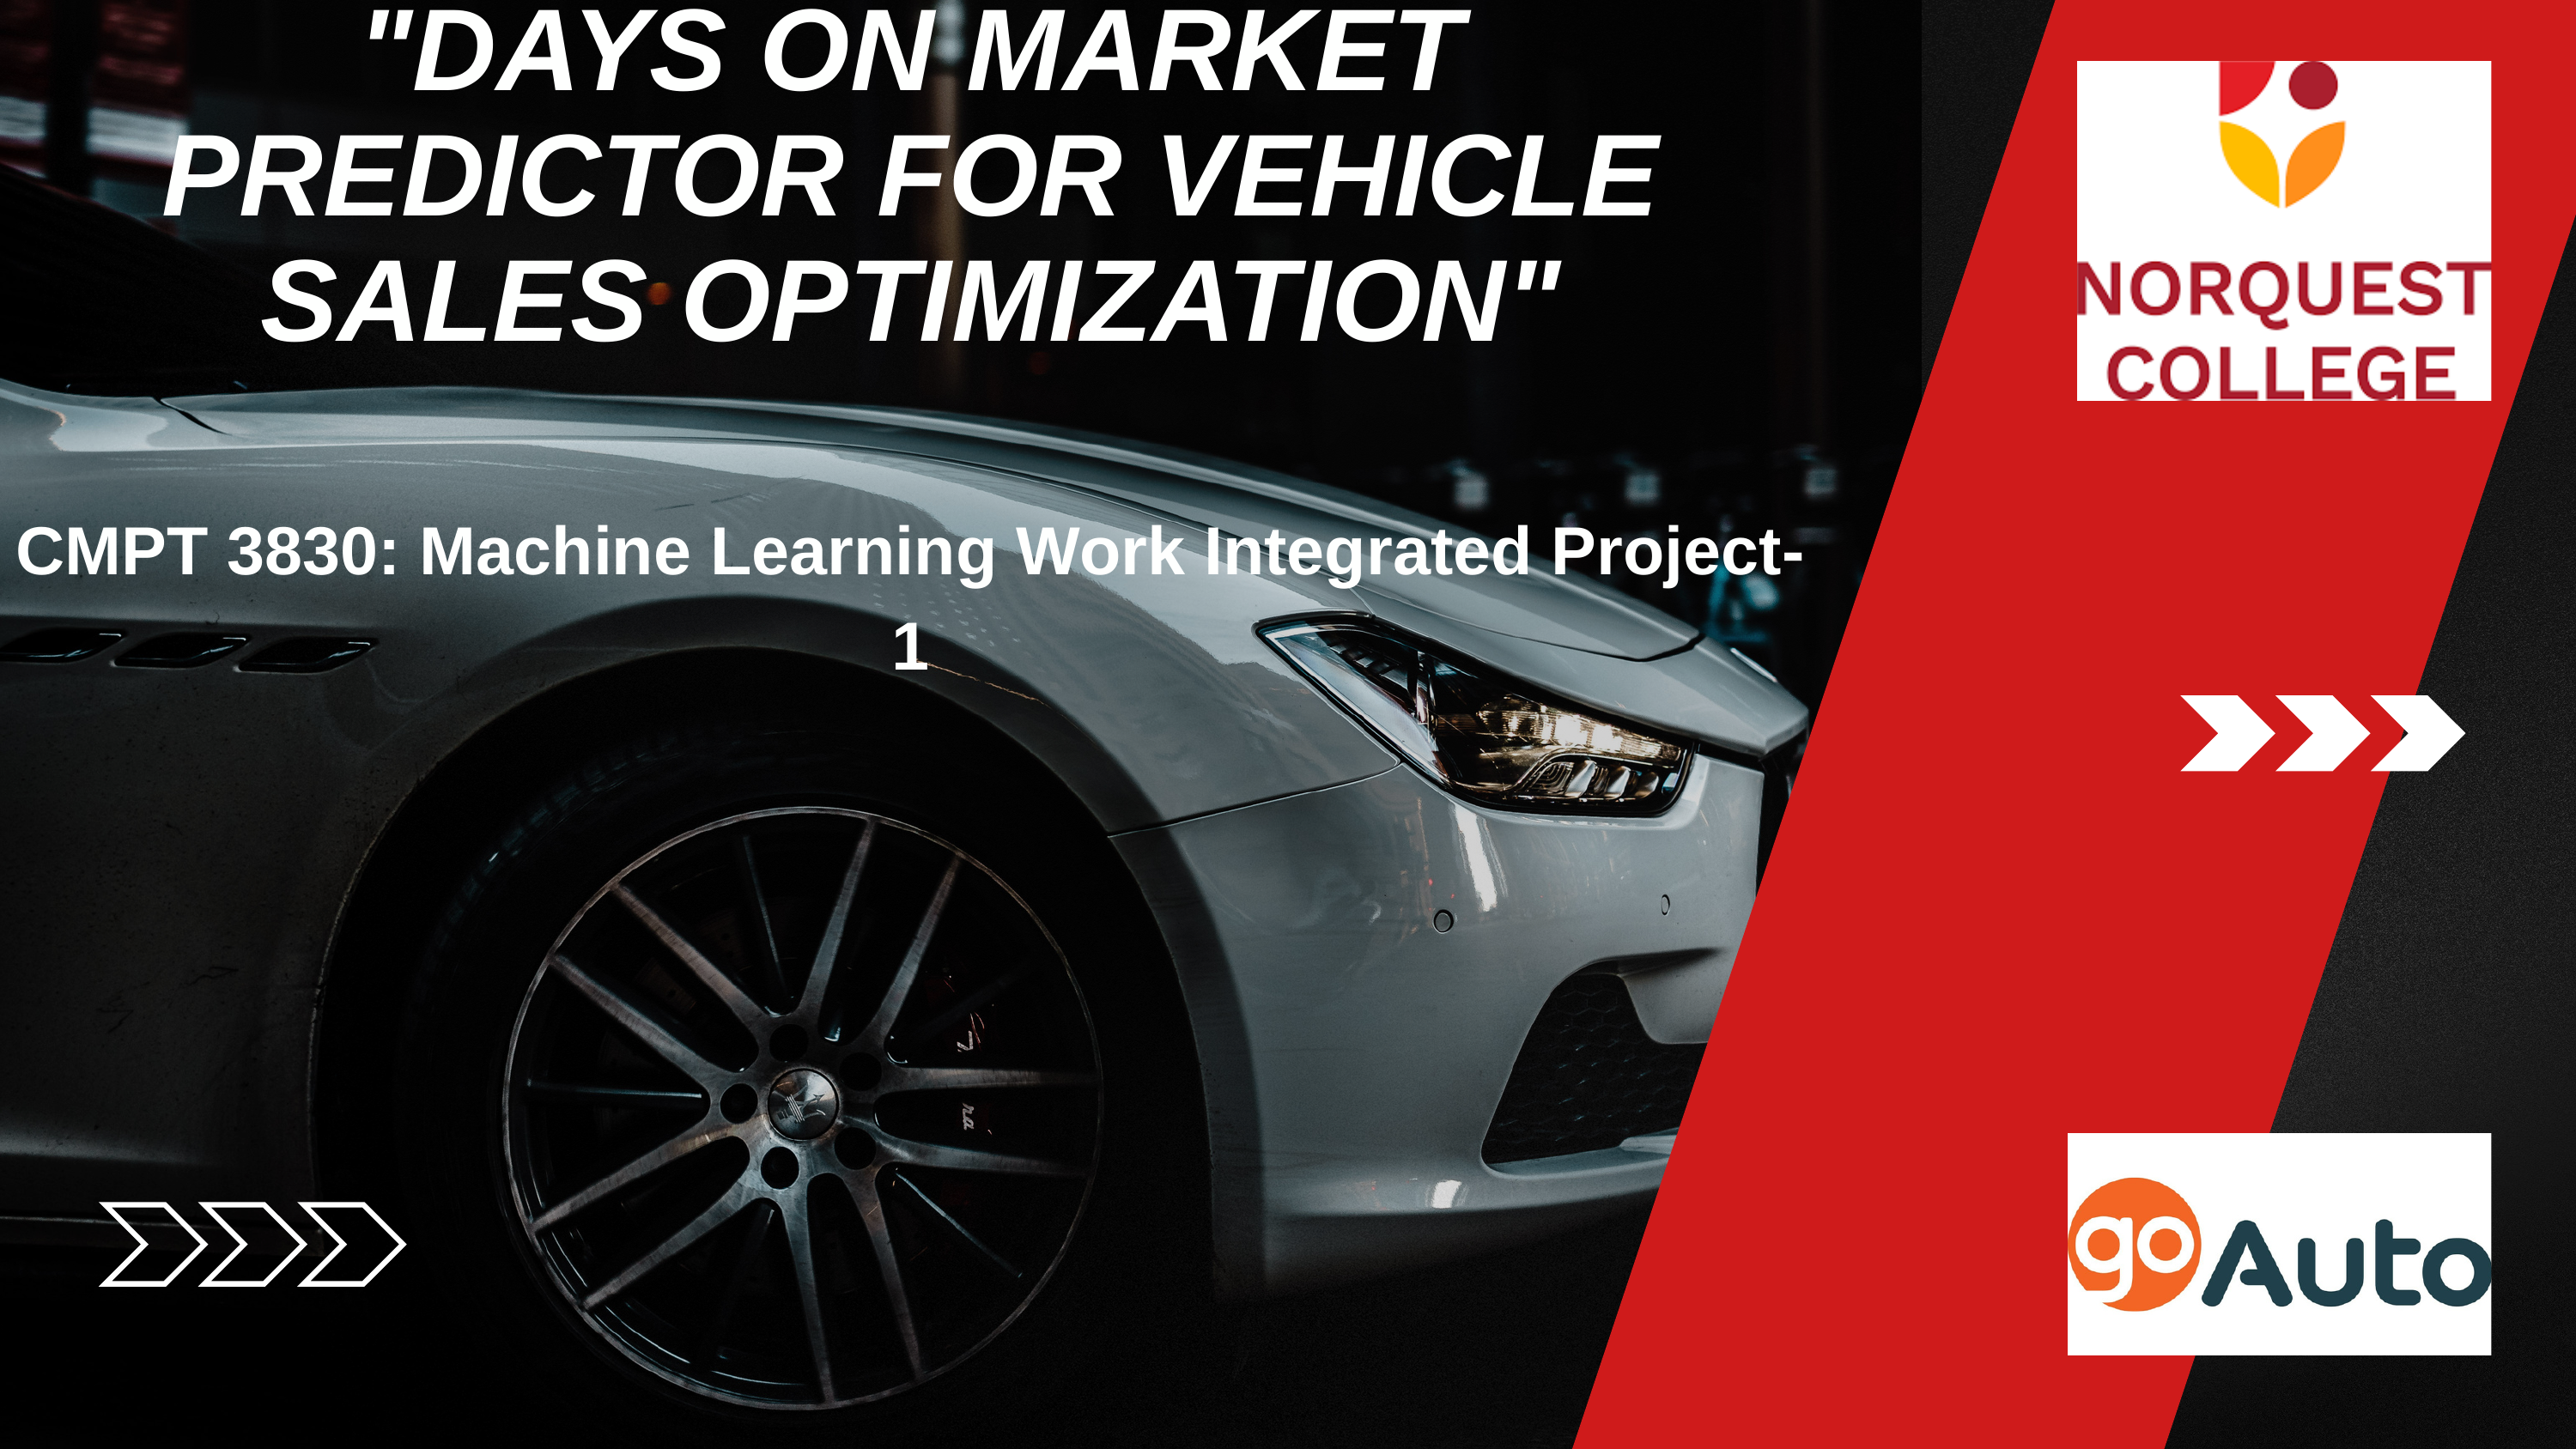

"DAYS ON MARKET PREDICTOR FOR VEHICLE SALES OPTIMIZATION"

CMPT 3830: Machine Learning Work Integrated Project-1